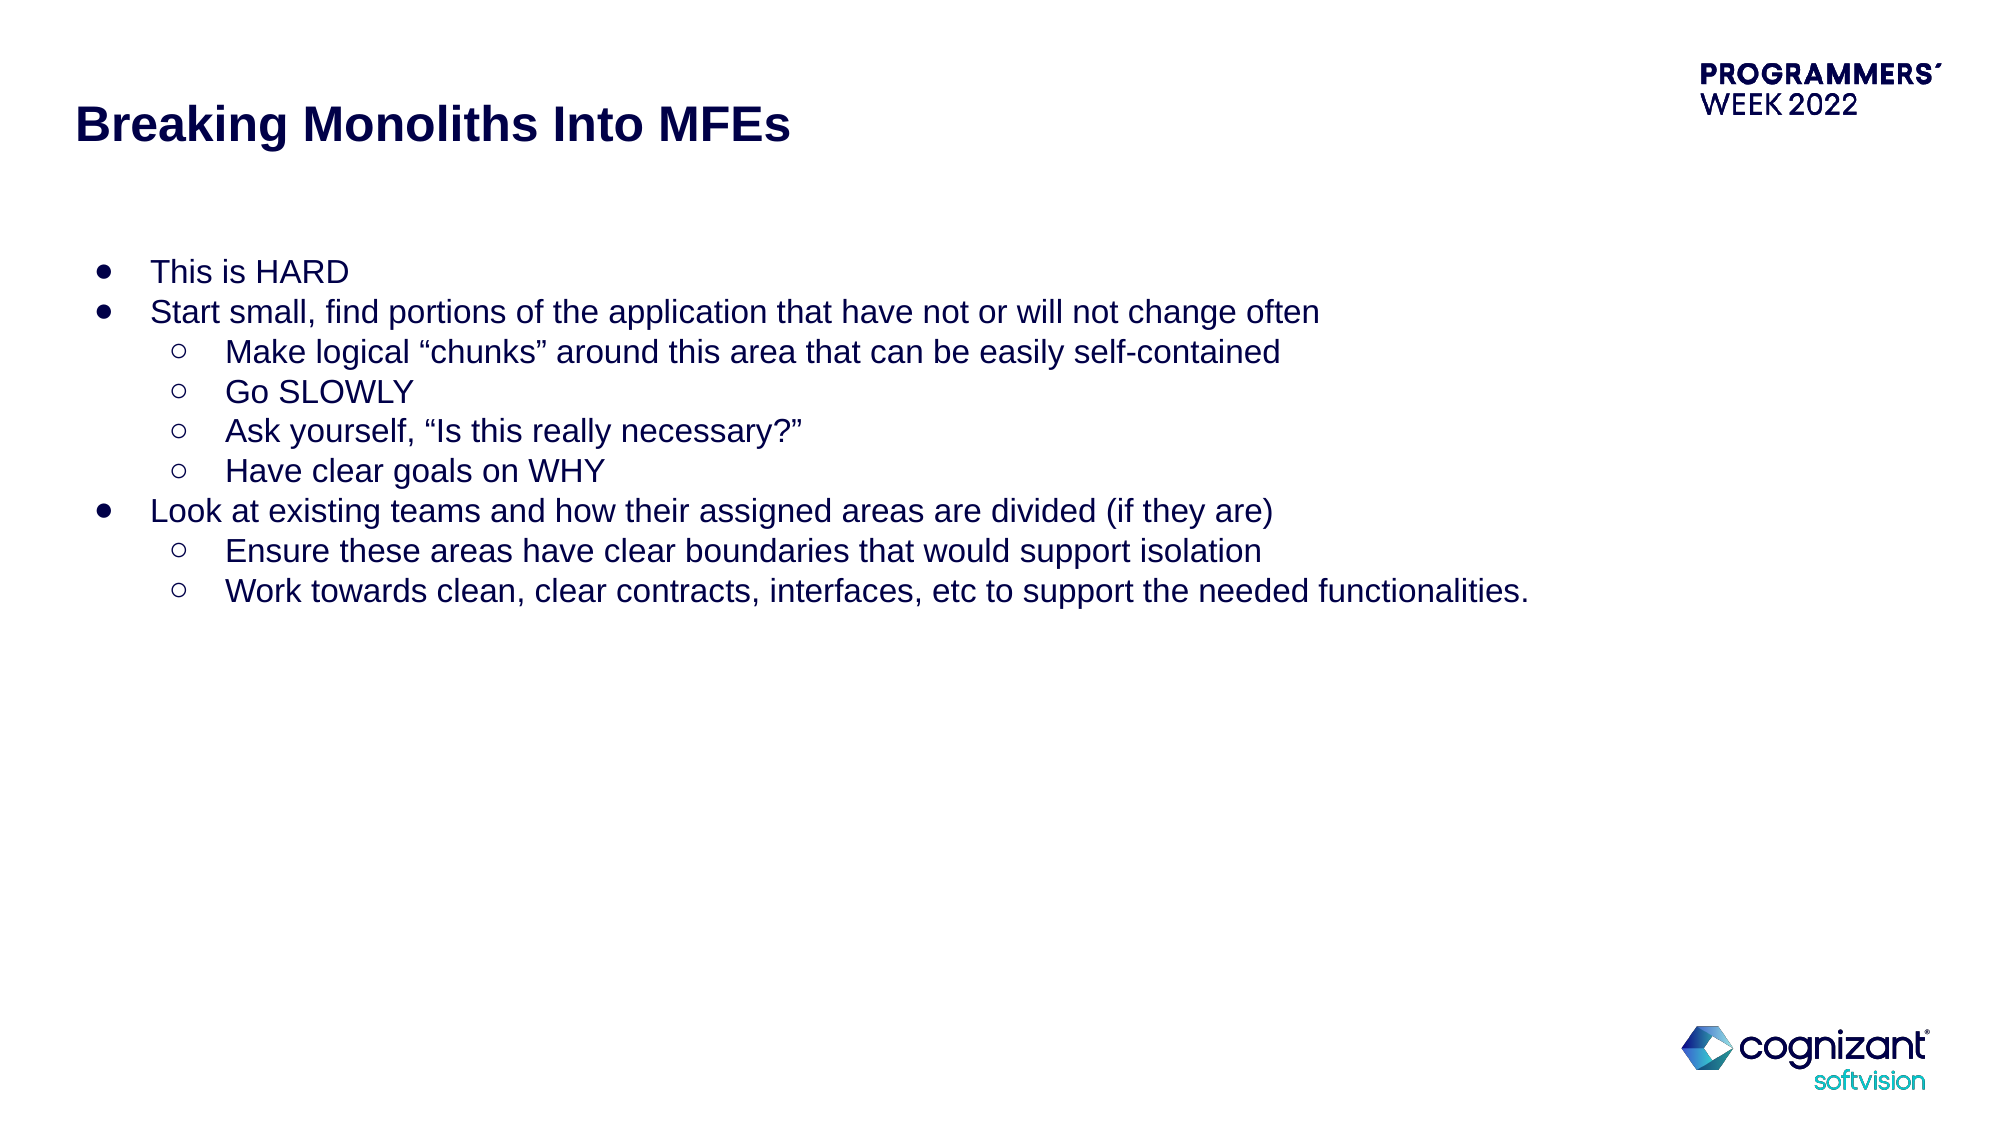

# Breaking Monoliths Into MFEs
This is HARD
Start small, find portions of the application that have not or will not change often
Make logical “chunks” around this area that can be easily self-contained
Go SLOWLY
Ask yourself, “Is this really necessary?”
Have clear goals on WHY
Look at existing teams and how their assigned areas are divided (if they are)
Ensure these areas have clear boundaries that would support isolation
Work towards clean, clear contracts, interfaces, etc to support the needed functionalities.